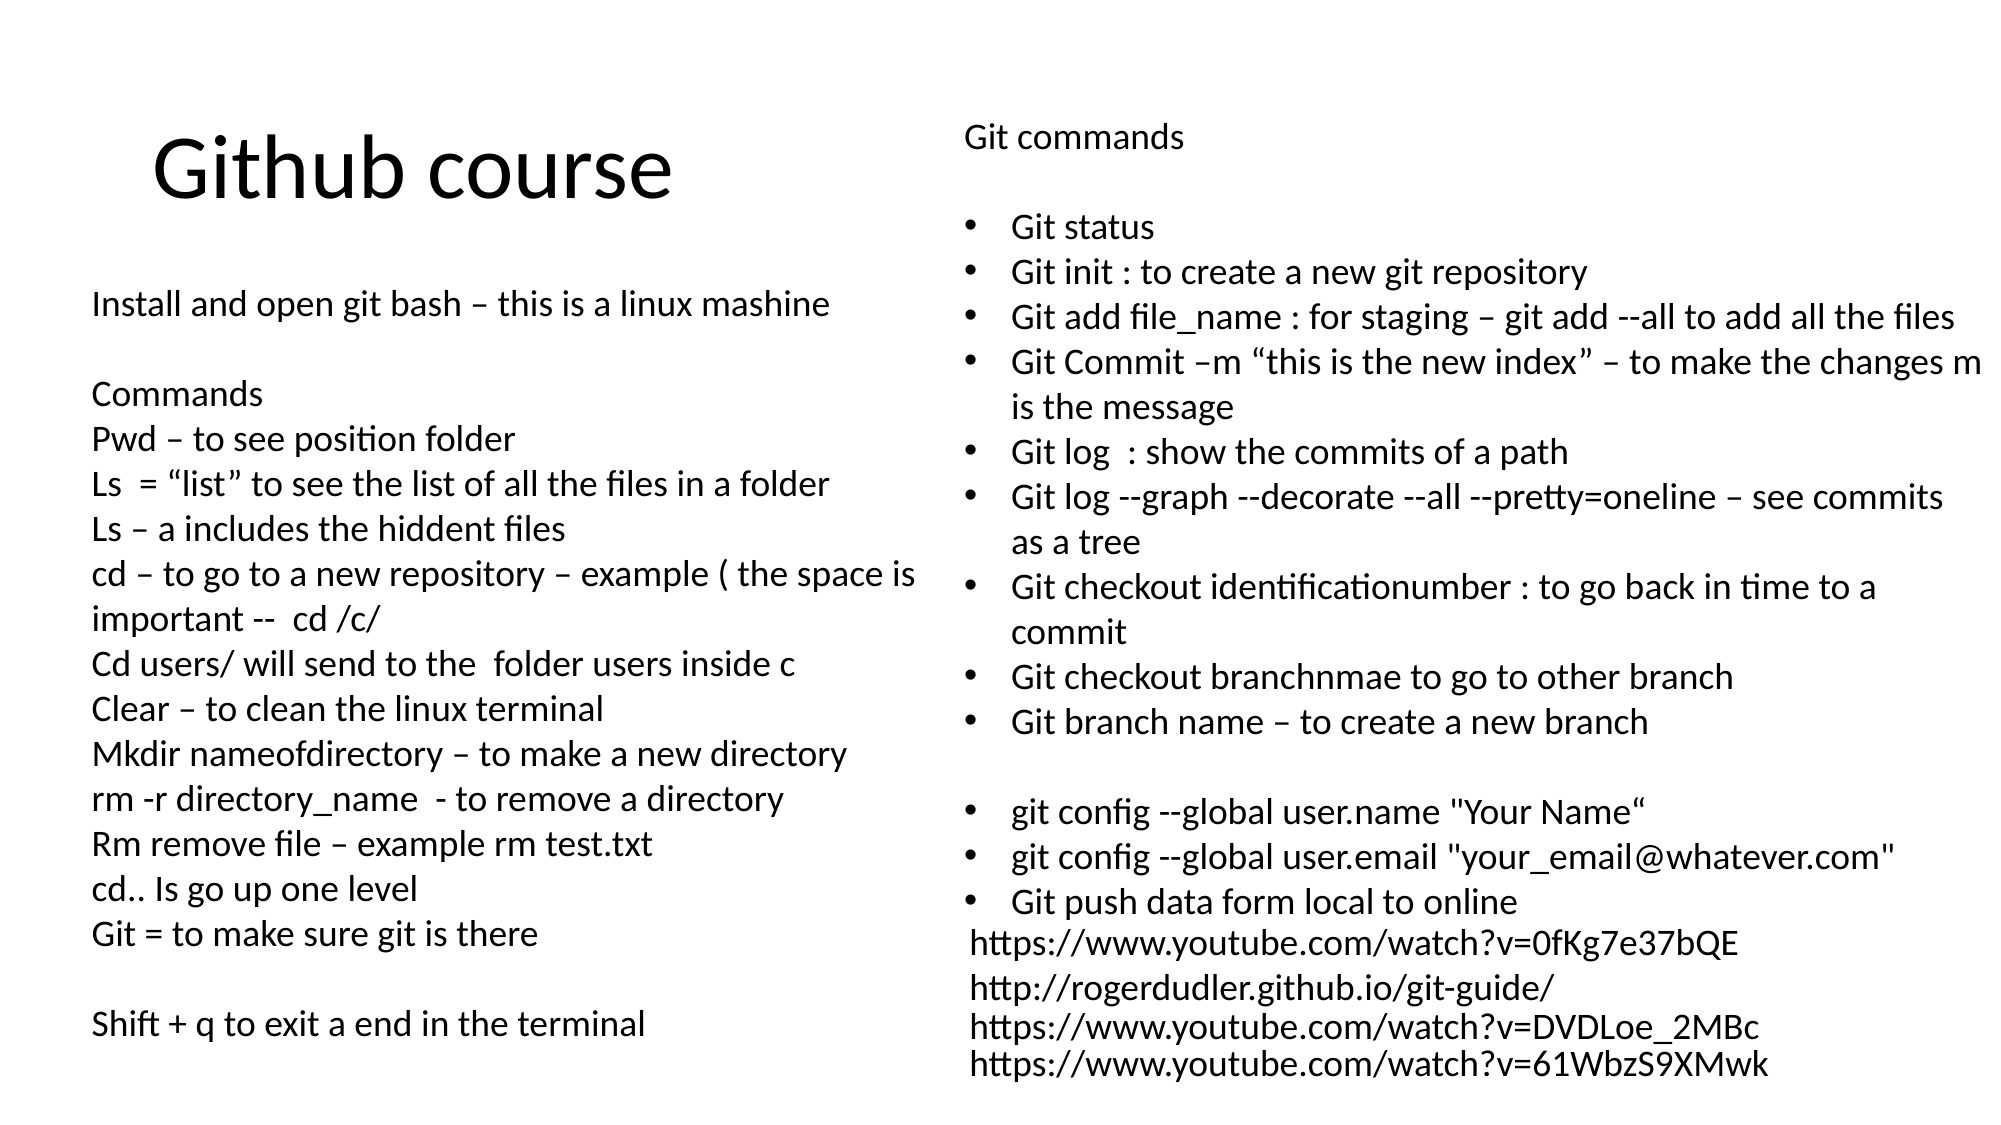

# Github course
Git commands

Git status
Git init : to create a new git repository
Git add file_name : for staging – git add --all to add all the files
Git Commit –m “this is the new index” – to make the changes m is the message
Git log  : show the commits of a path
Git log --graph --decorate --all --pretty=oneline – see commits as a tree
Git checkout identificationumber : to go back in time to a commit
Git checkout branchnmae to go to other branch
Git branch name – to create a new branch

git config --global user.name "Your Name“
git config --global user.email "your_email@whatever.com"
Git push data form local to online
Install and open git bash – this is a linux mashine
Commands
Pwd – to see position folder
Ls  = “list” to see the list of all the files in a folder
Ls – a includes the hiddent files
cd – to go to a new repository – example ( the space is important --  cd /c/
Cd users/ will send to the  folder users inside c
Clear – to clean the linux terminal
Mkdir nameofdirectory – to make a new directory
rm -r directory_name  - to remove a directory
Rm remove file – example rm test.txt
cd.. Is go up one level
Git = to make sure git is there

Shift + q to exit a end in the terminal
https://www.youtube.com/watch?v=0fKg7e37bQE
http://rogerdudler.github.io/git-guide/
https://www.youtube.com/watch?v=DVDLoe_2MBc
https://www.youtube.com/watch?v=61WbzS9XMwk